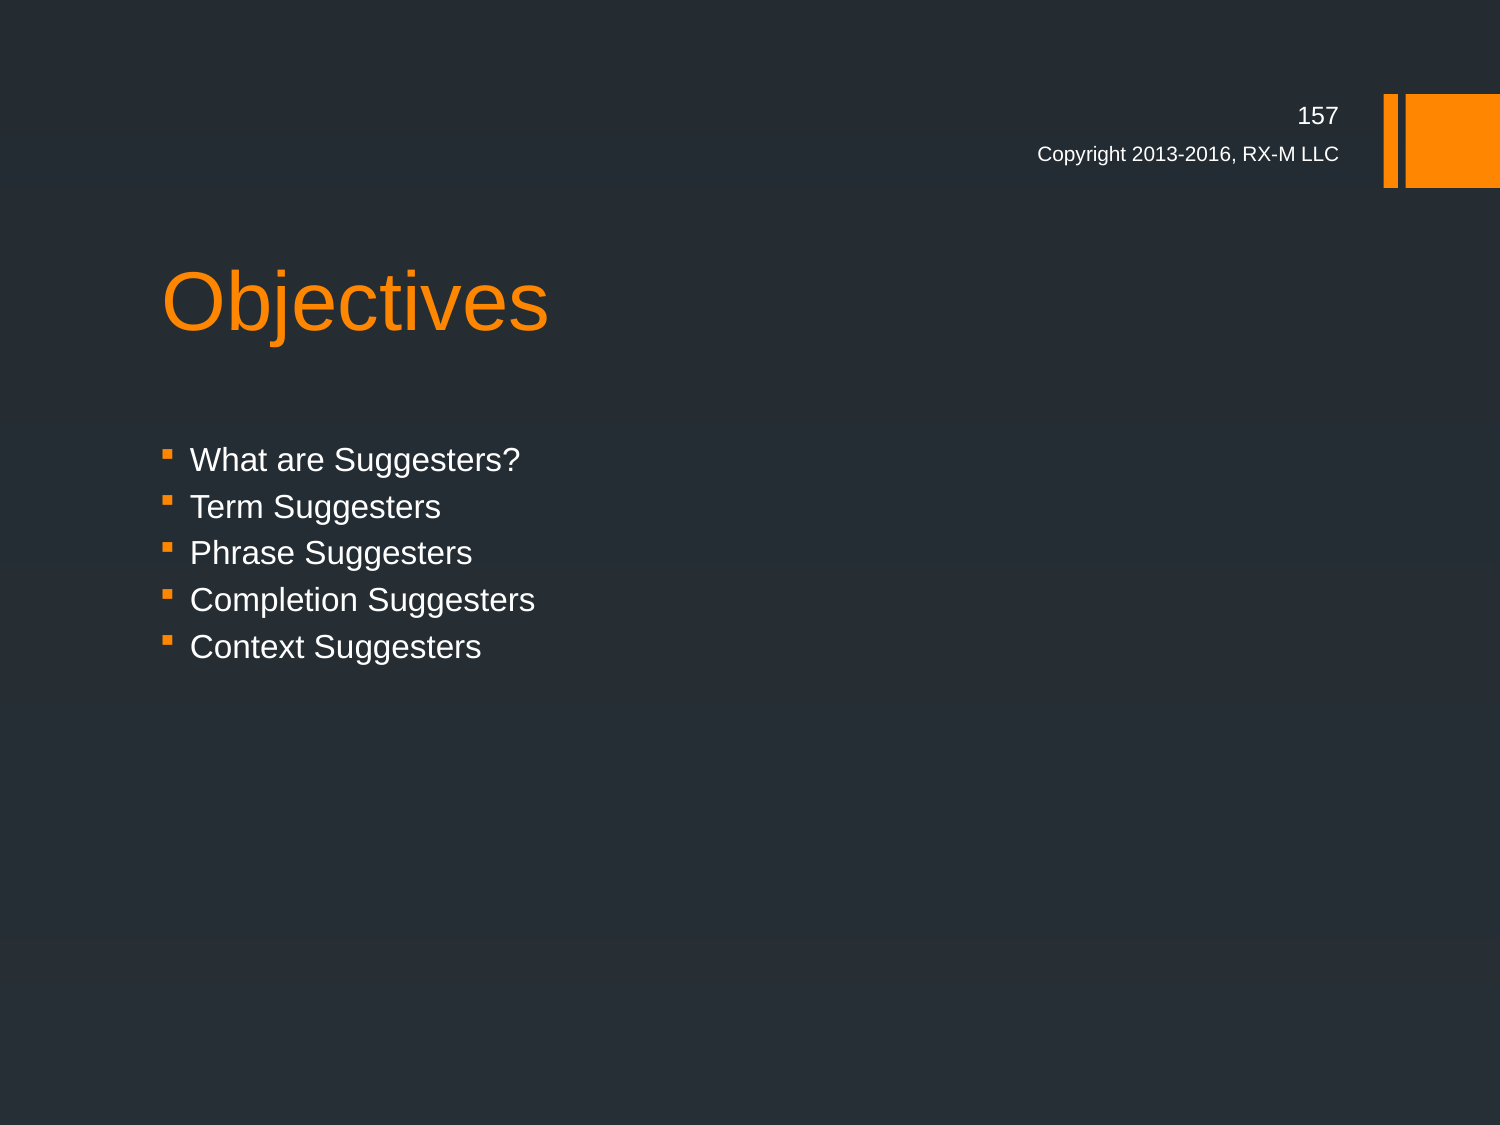

157
Copyright 2013-2016, RX-M LLC
# Objectives

What are Suggesters?
Term Suggesters
Phrase Suggesters
Completion Suggesters
Context Suggesters